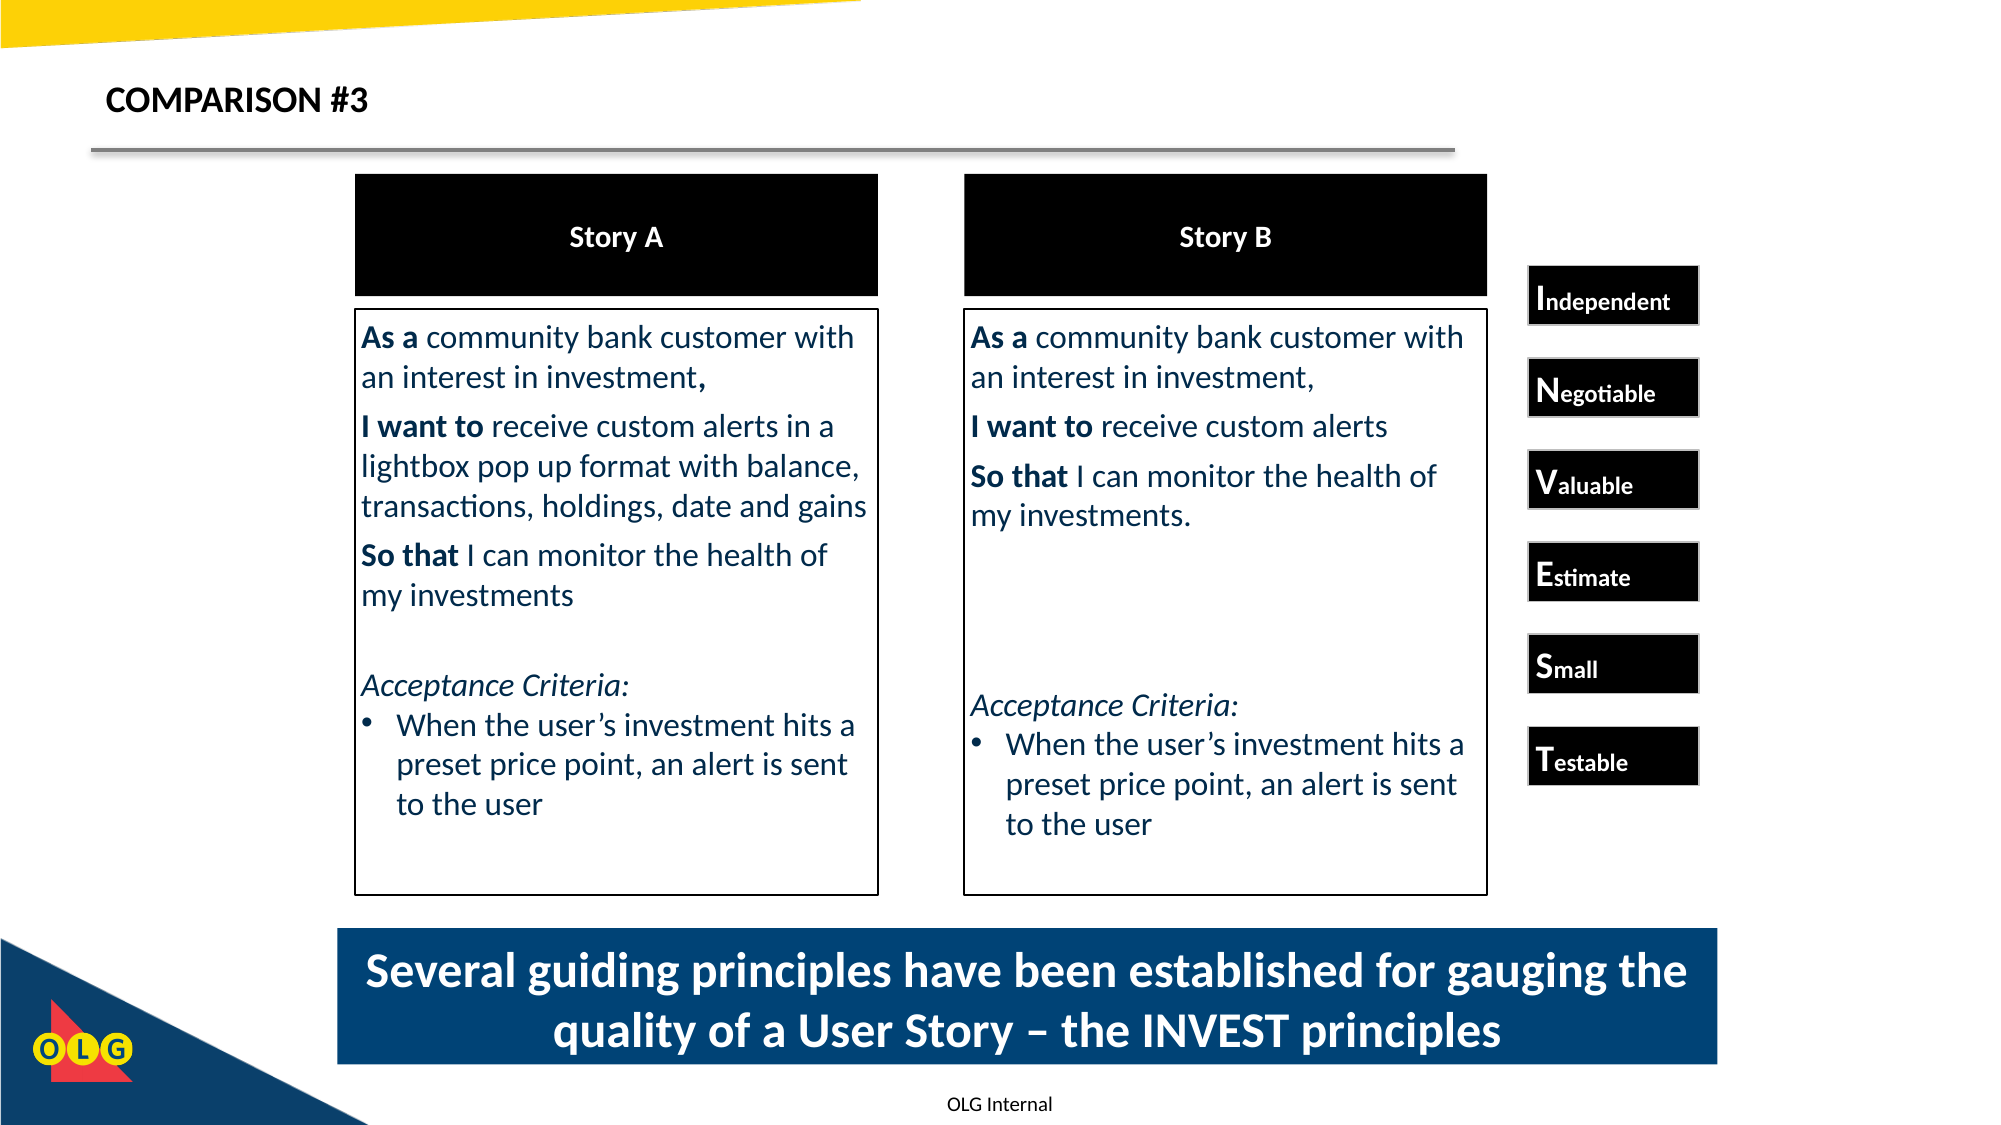

# COMPARISON #3
Story A
Story B
As a community bank customer with an interest in investment,
I want to receive custom alerts in a lightbox pop up format with balance, transactions, holdings, date and gains
So that I can monitor the health of my investments

Acceptance Criteria:
When the user’s investment hits a preset price point, an alert is sent to the user
As a community bank customer with an interest in investment,
I want to receive custom alerts
So that I can monitor the health of my investments.

Acceptance Criteria:
When the user’s investment hits a preset price point, an alert is sent to the user
Independent
Negotiable
Valuable
Estimate
Small
Testable
Several guiding principles have been established for gauging the quality of a User Story – the INVEST principles